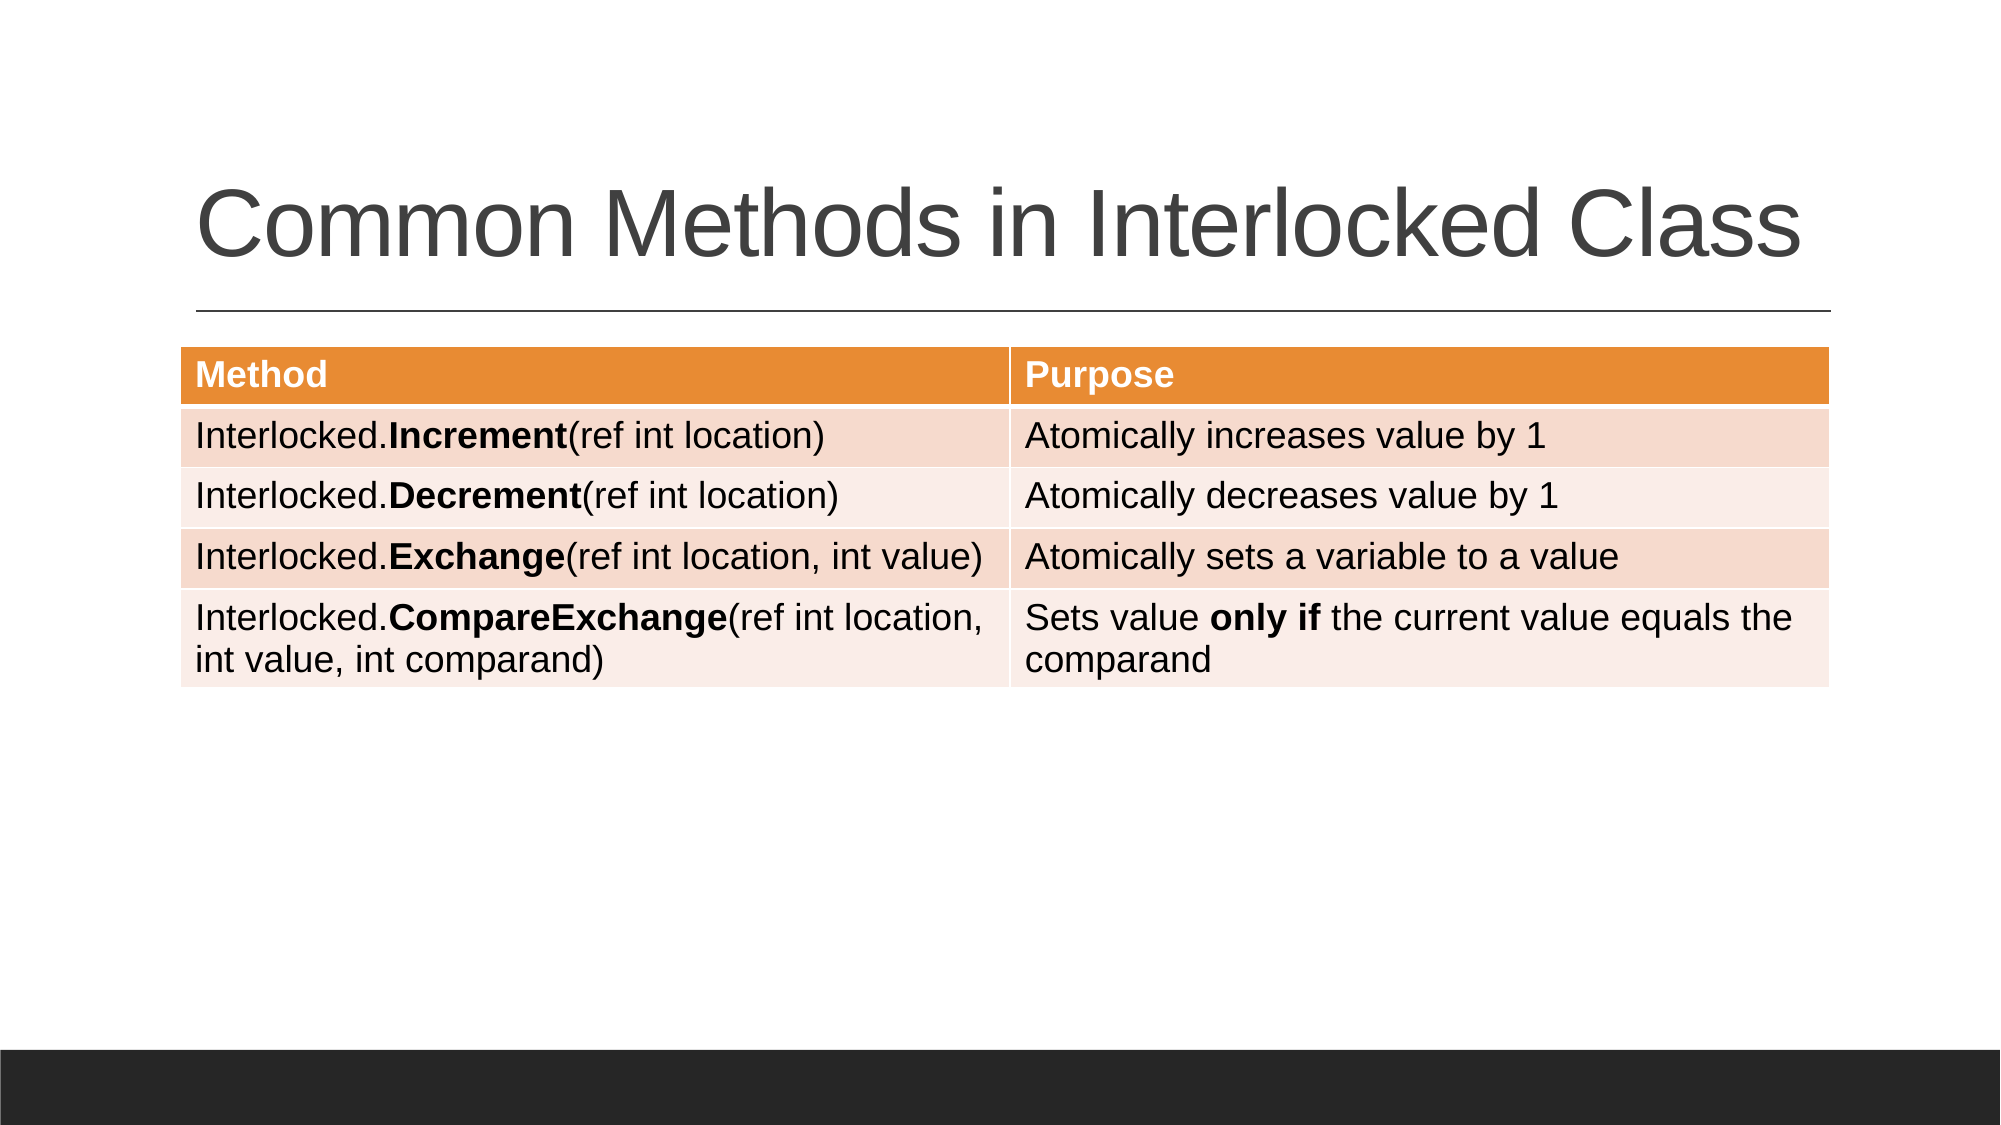

# Common Methods in Interlocked Class
| Method | Purpose |
| --- | --- |
| Interlocked.Increment(ref int location) | Atomically increases value by 1 |
| Interlocked.Decrement(ref int location) | Atomically decreases value by 1 |
| Interlocked.Exchange(ref int location, int value) | Atomically sets a variable to a value |
| Interlocked.CompareExchange(ref int location, int value, int comparand) | Sets value only if the current value equals the comparand |